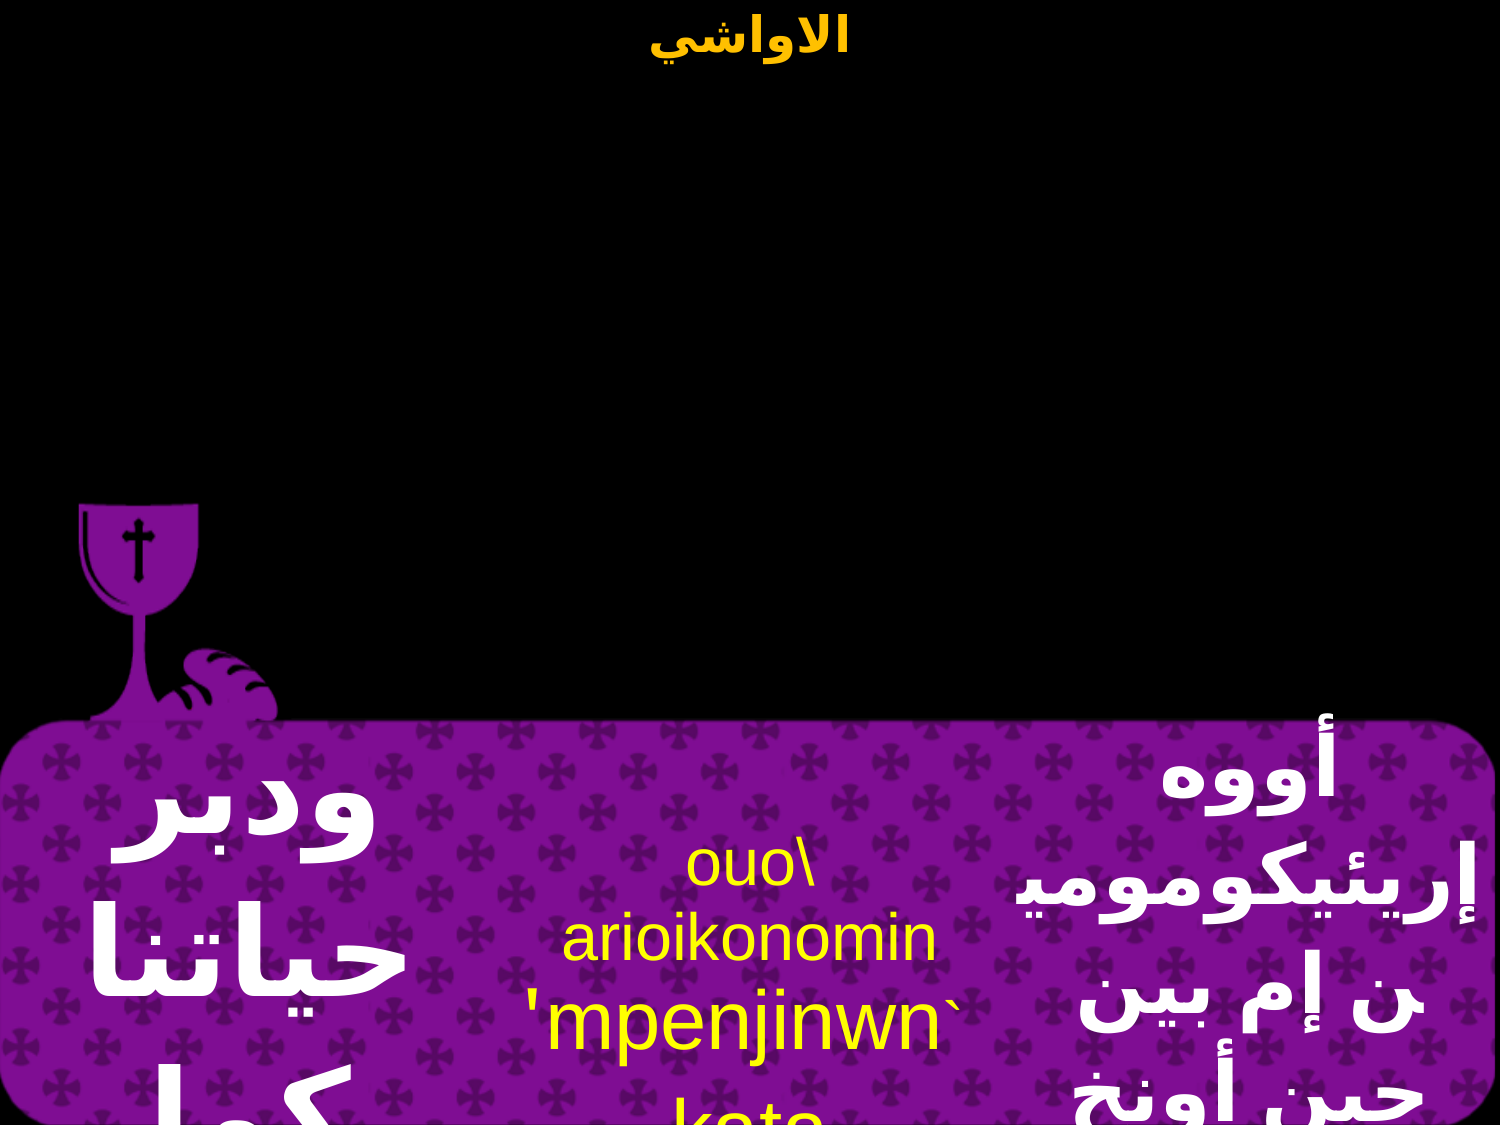

| ودبر حياتنا كما يليق | ouo\ arioikonomin `mpenjinwn' kata peternofri | أووه إريئيكومومين إم بين جين أونخ كاطا بيتير نوفري |
| --- | --- | --- |